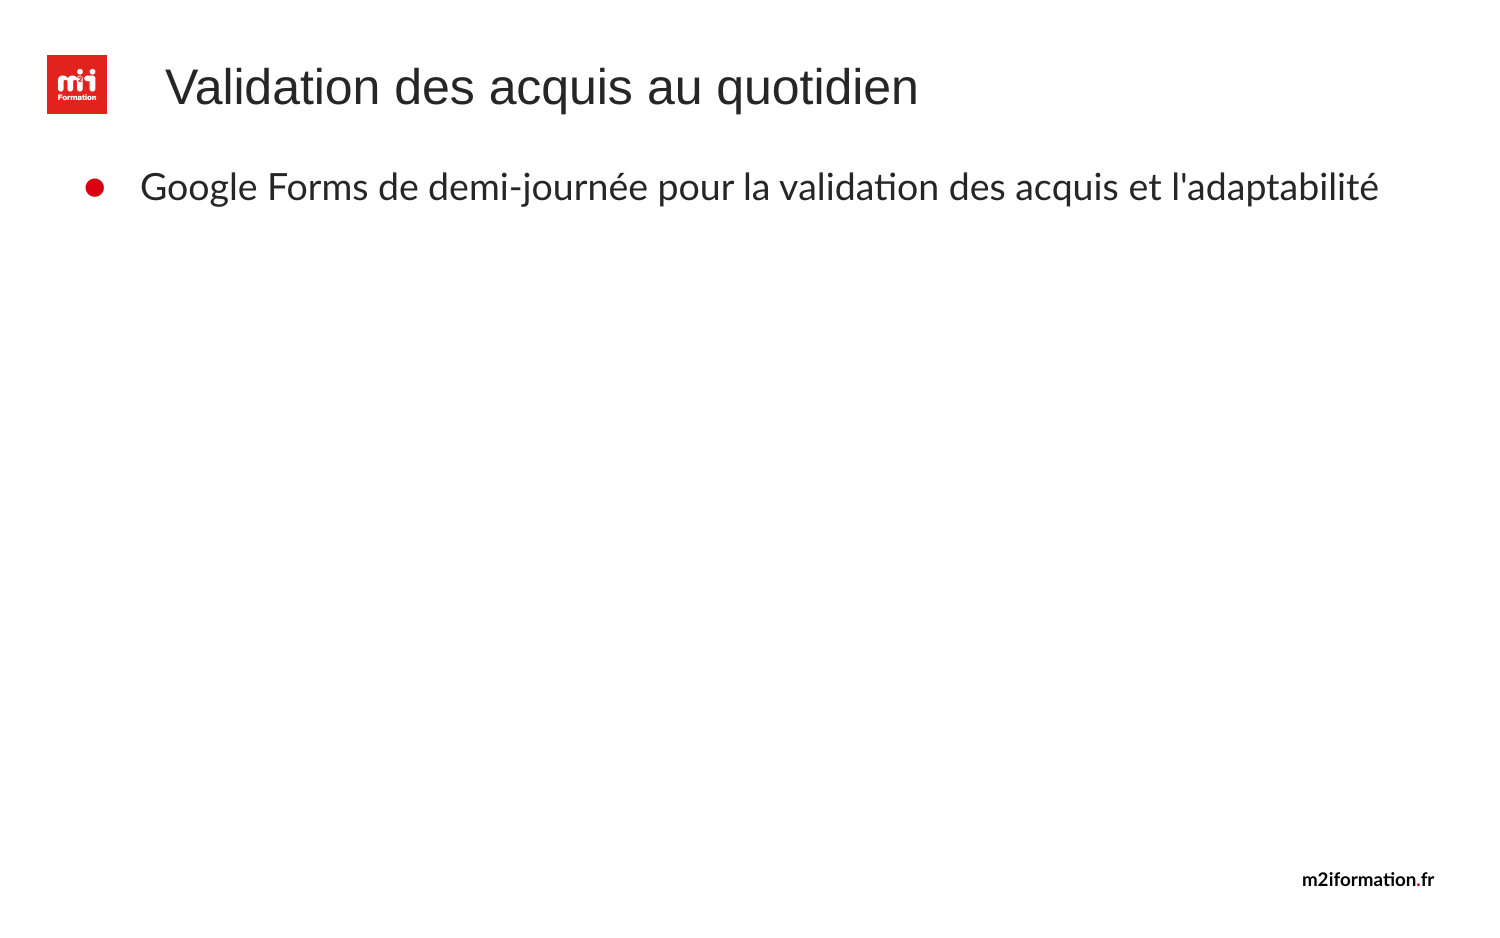

# Validation des acquis au quotidien
Google Forms de demi-journée pour la validation des acquis et l'adaptabilité